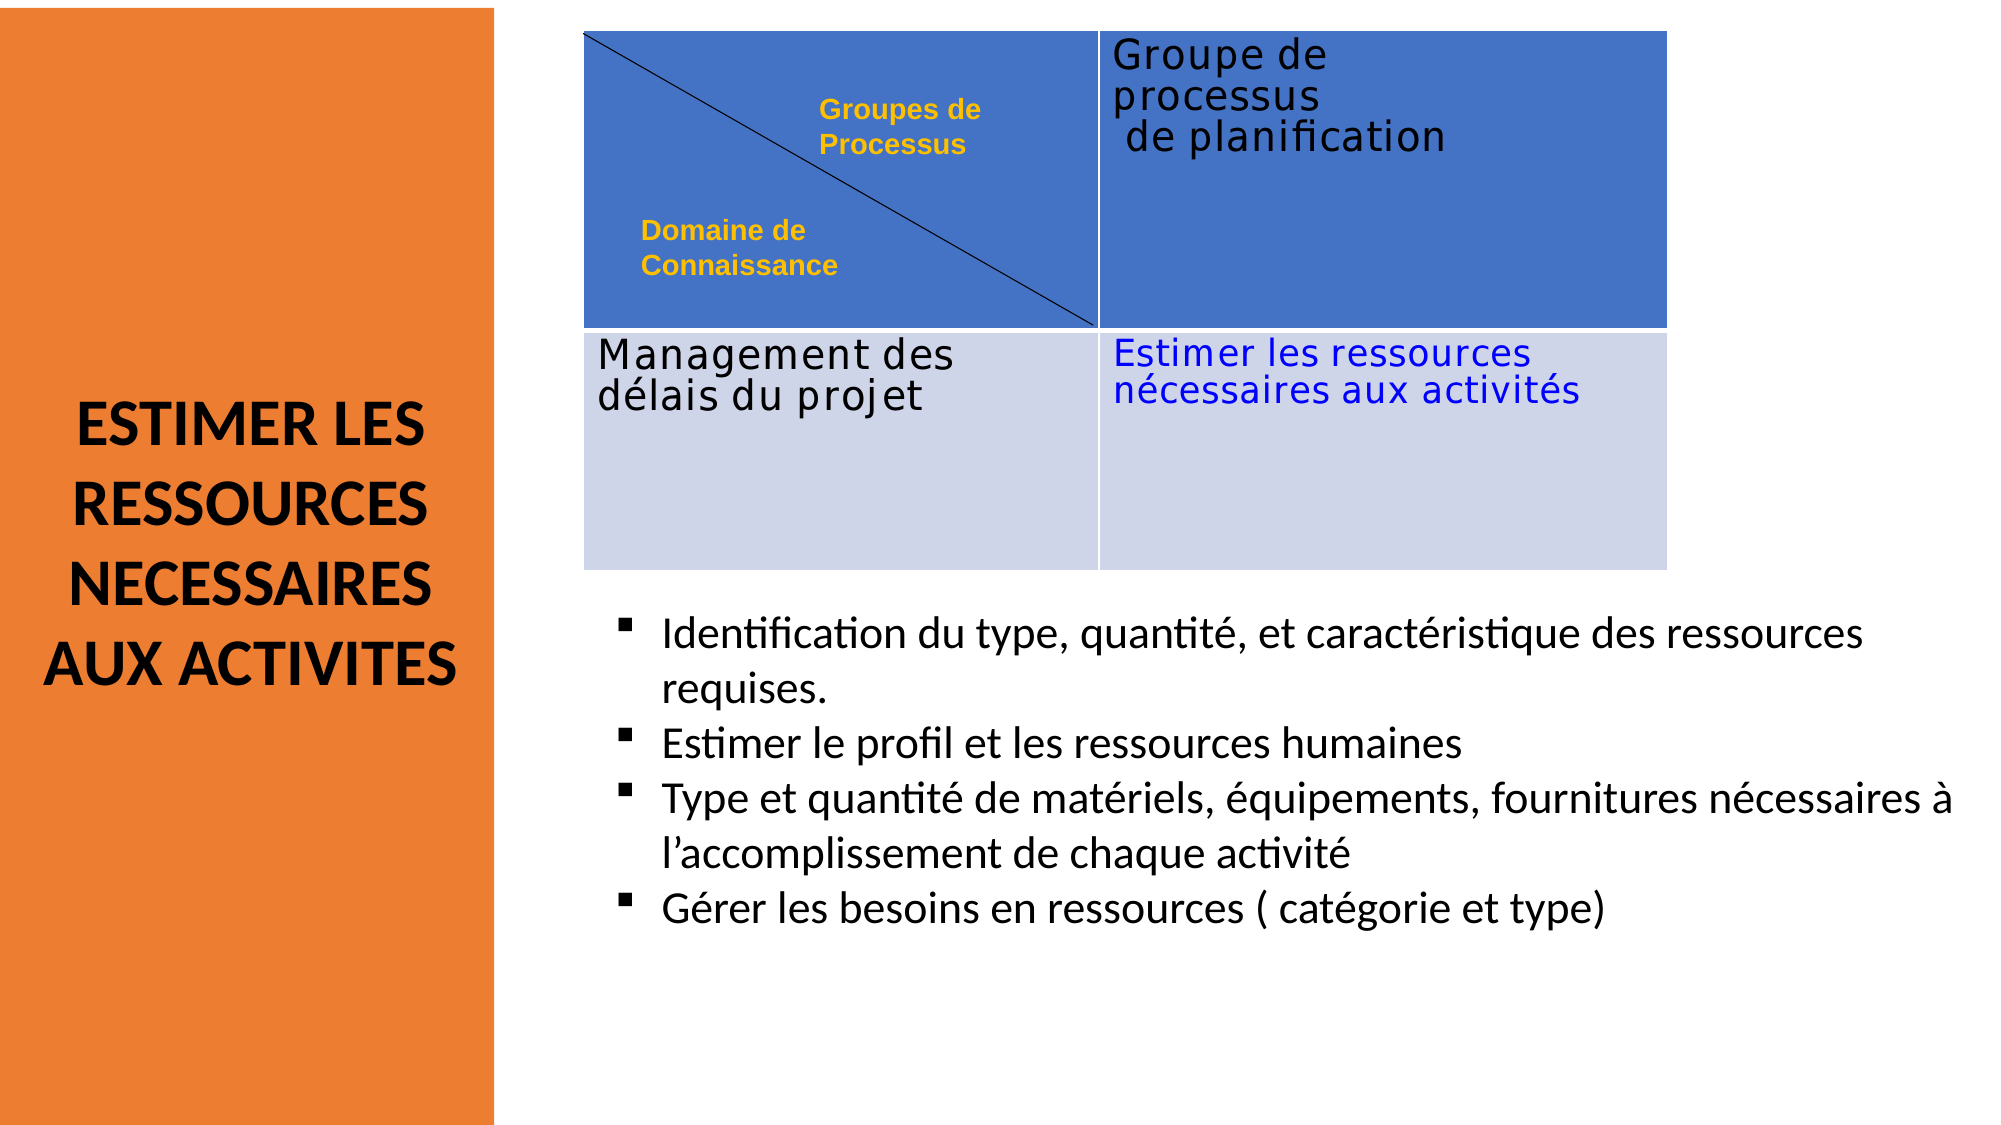

|  | Groupe de processus de planification |
| --- | --- |
| Management des délais du projet | Estimer les ressources nécessaires aux activités |
Groupes de
Processus

Domaine de
Connaissance

ESTIMER LES RESSOURCES NECESSAIRES AUX ACTIVITES
Identification du type, quantité, et caractéristique des ressources requises.
Estimer le profil et les ressources humaines
Type et quantité de matériels, équipements, fournitures nécessaires à l’accomplissement de chaque activité
Gérer les besoins en ressources ( catégorie et type)